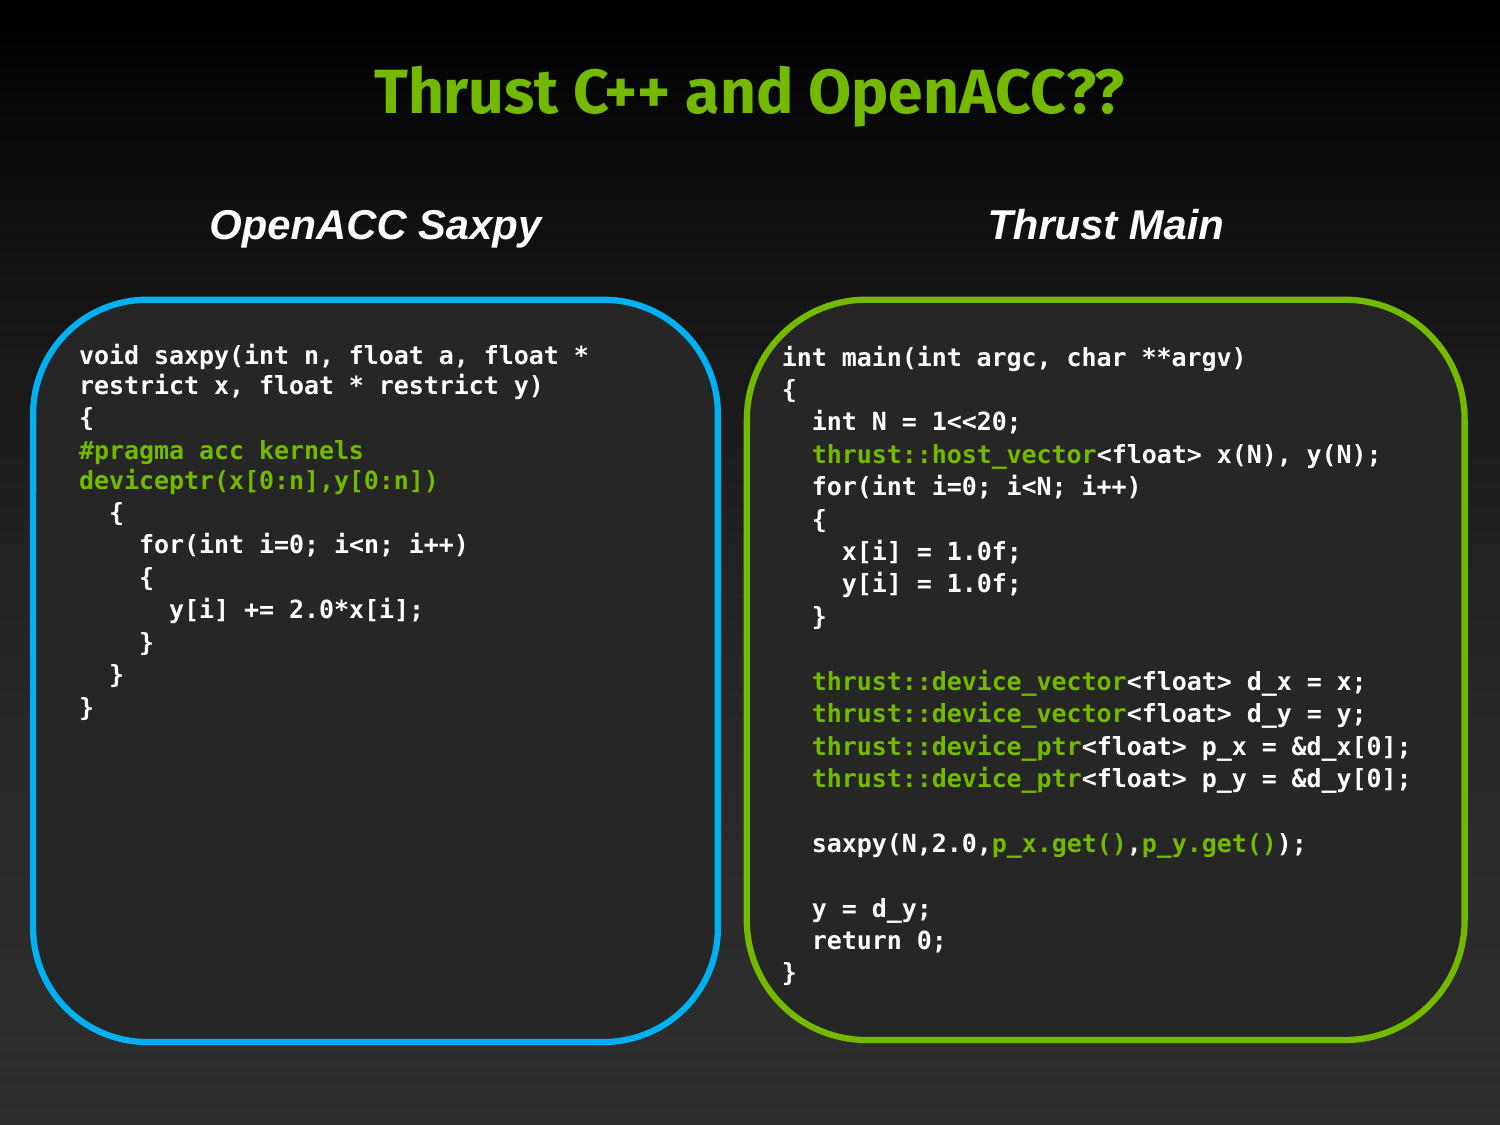

# Thrust C++ and OpenACC??
OpenACC Saxpy
Thrust Main
void saxpy(int n, float a, float * restrict x, float * restrict y)
{
#pragma acc kernels deviceptr(x[0:n],y[0:n])
  {
    for(int i=0; i<n; i++)
    {
      y[i] += 2.0*x[i];
    }
  }
}

int main(int argc, char **argv)
{
  int N = 1<<20;
  thrust::host_vector<float> x(N), y(N);
  for(int i=0; i<N; i++)
  {
    x[i] = 1.0f;
    y[i] = 1.0f;
  }

  thrust::device_vector<float> d_x = x;
  thrust::device_vector<float> d_y = y;
  thrust::device_ptr<float> p_x = &d_x[0];
  thrust::device_ptr<float> p_y = &d_y[0];

  saxpy(N,2.0,p_x.get(),p_y.get());

  y = d_y;
  return 0;
}